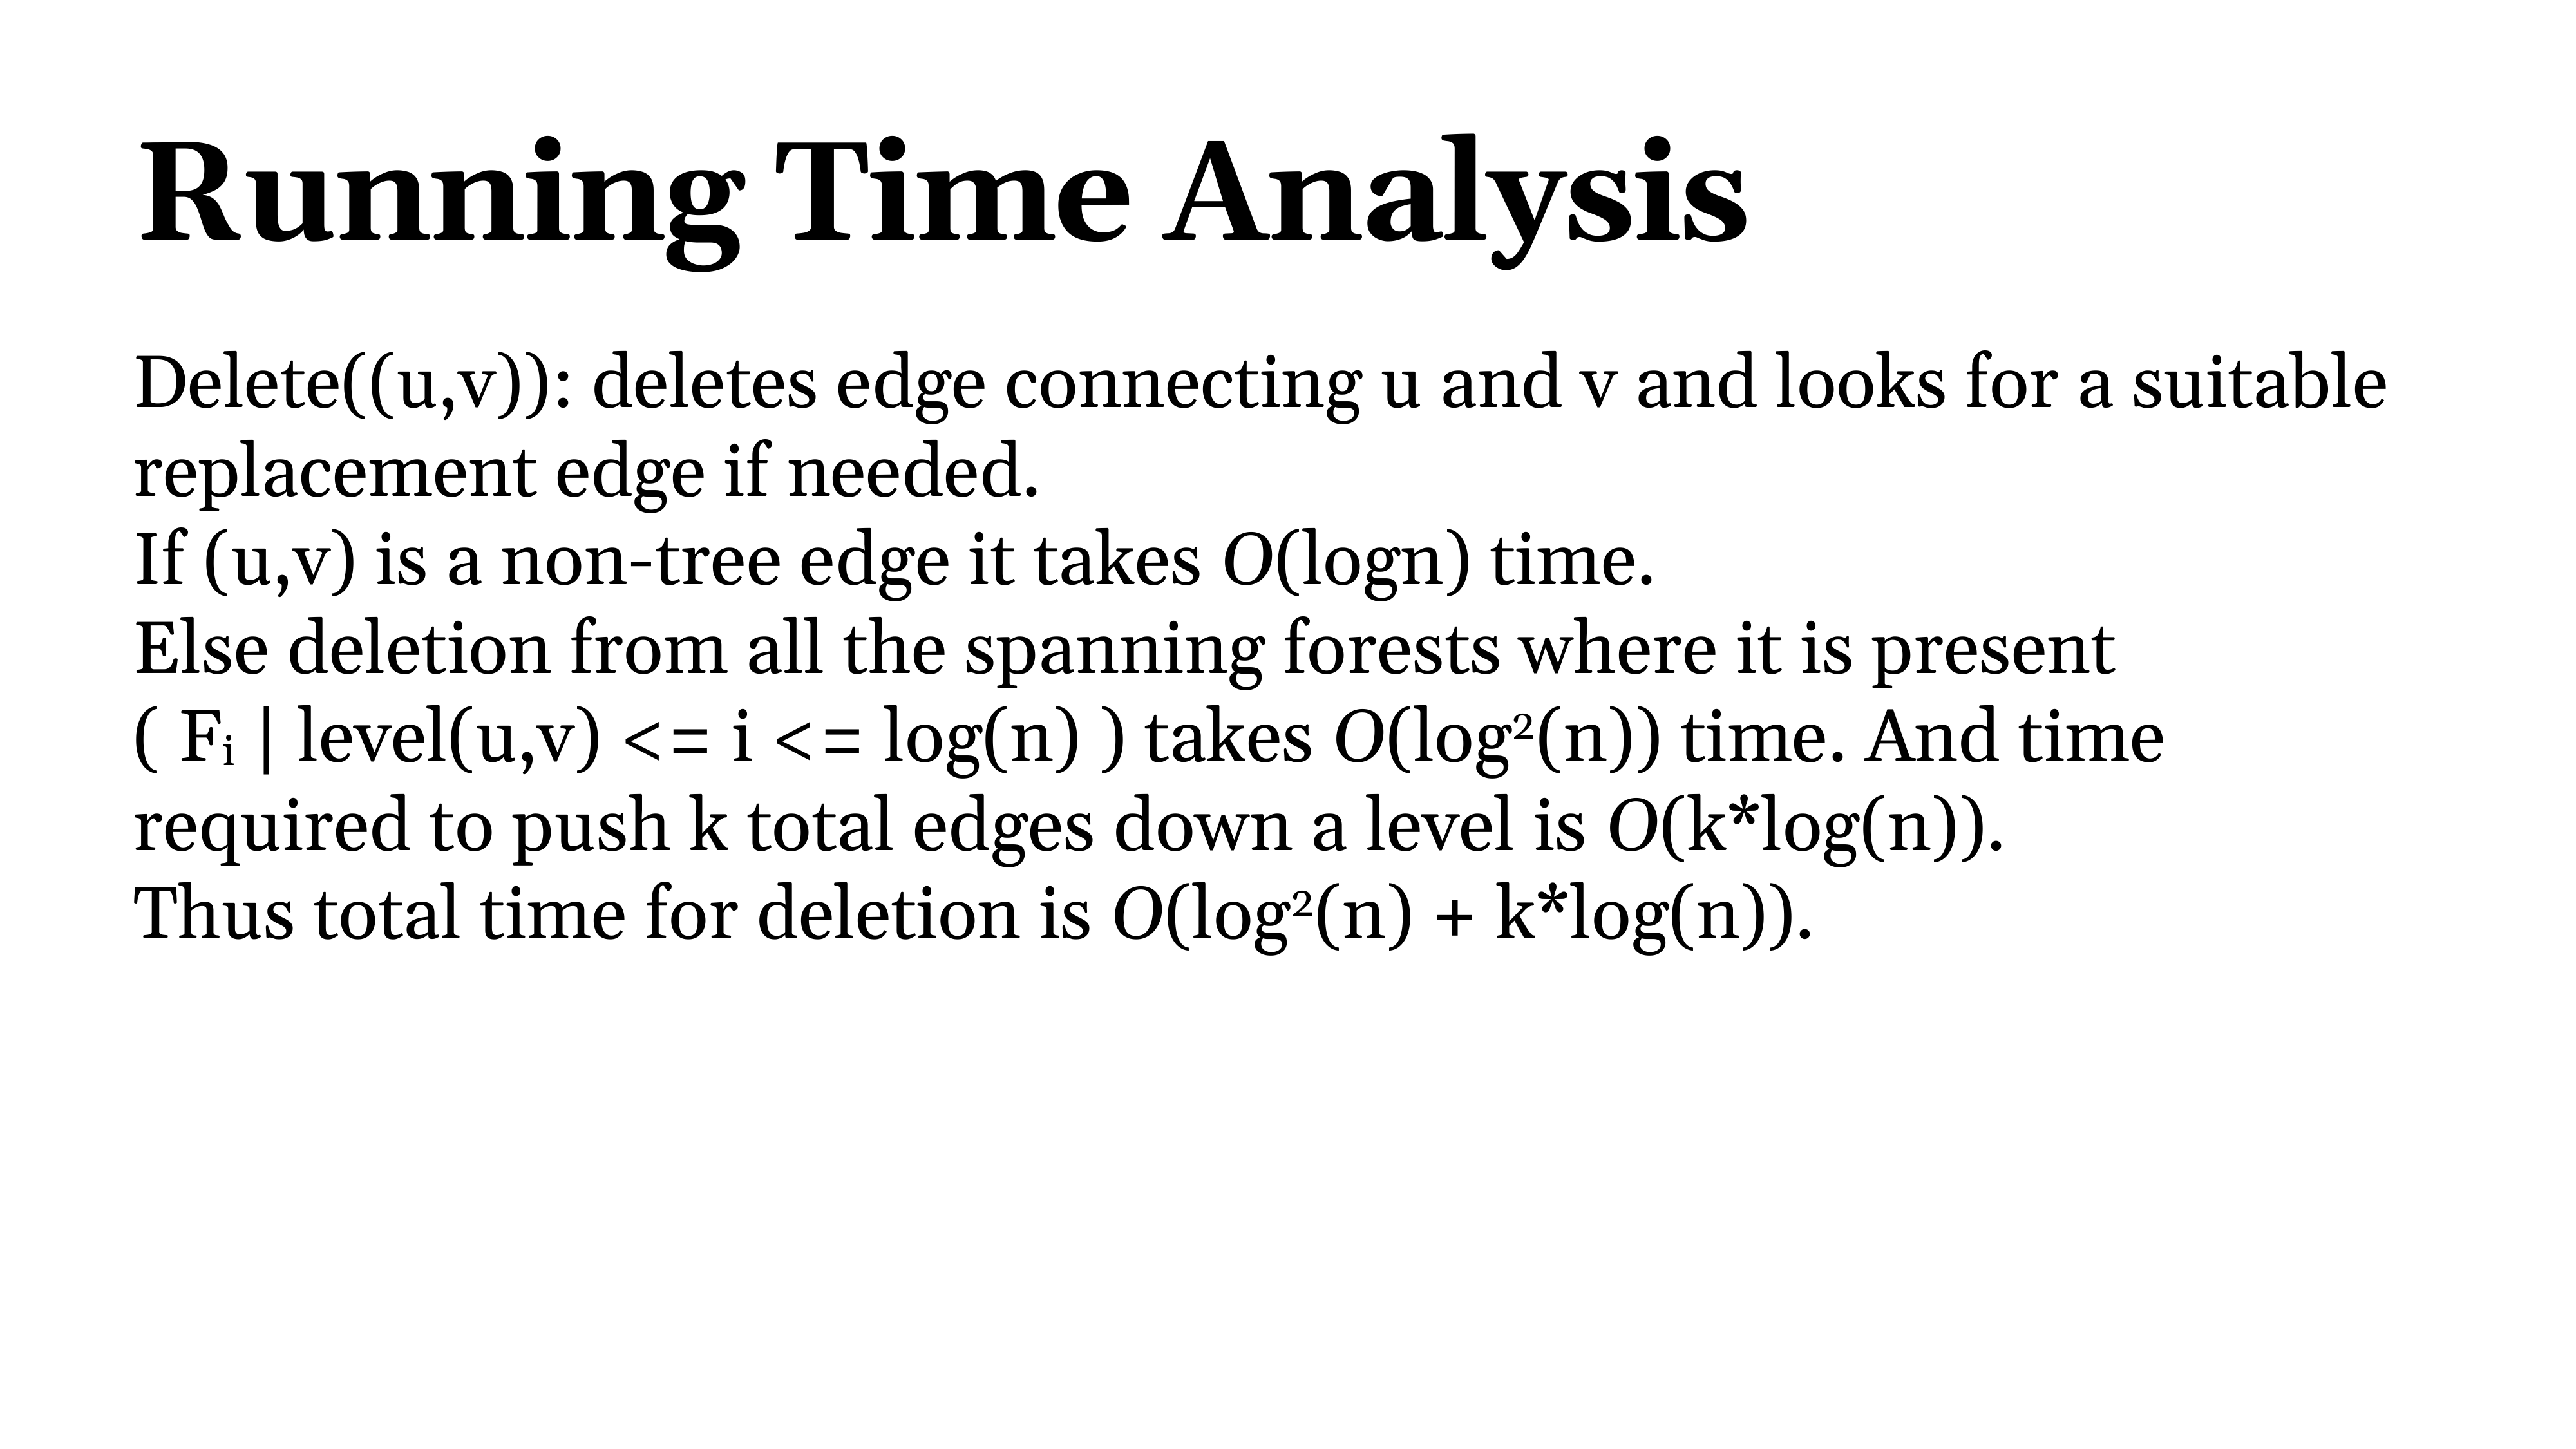

# Running Time Analysis
Delete((u,v)): deletes edge connecting u and v and looks for a suitable replacement edge if needed.
If (u,v) is a non-tree edge it takes O(logn) time.
Else deletion from all the spanning forests where it is present
( Fi | level(u,v) <= i <= log(n) ) takes O(log2(n)) time. And time required to push k total edges down a level is O(k*log(n)).
Thus total time for deletion is O(log2(n) + k*log(n)).